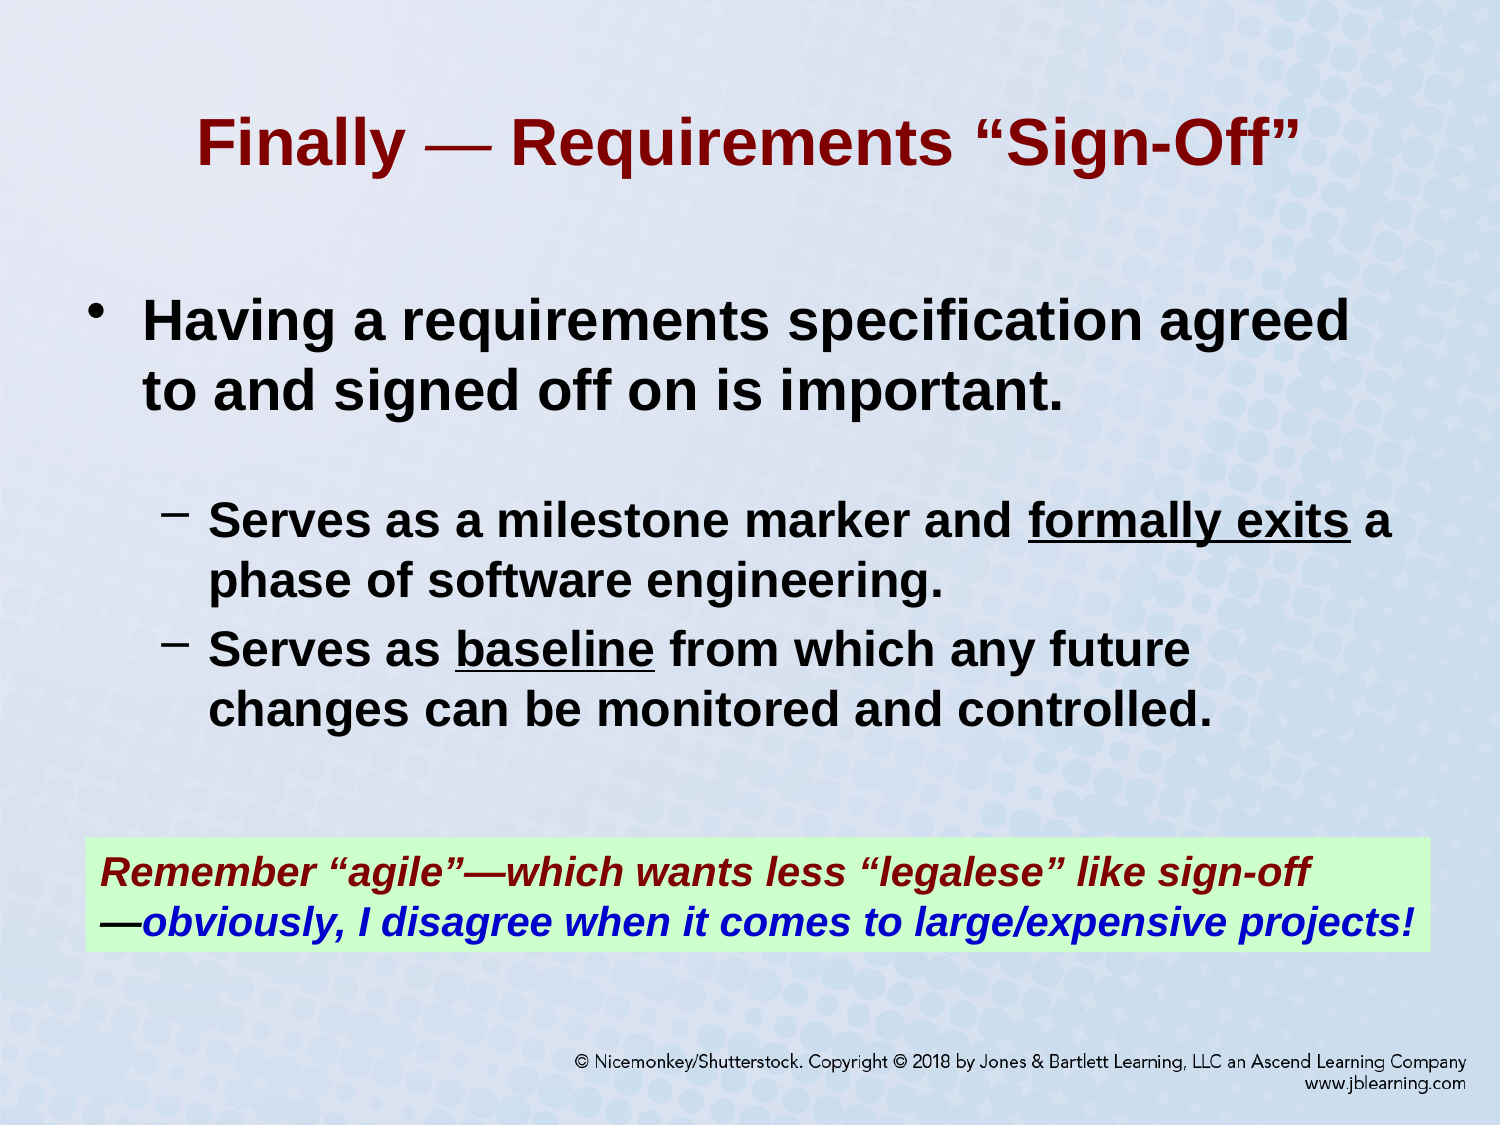

# Finally — Requirements “Sign-Off”
Having a requirements specification agreed to and signed off on is important.

Serves as a milestone marker and formally exits a phase of software engineering.
Serves as baseline from which any future changes can be monitored and controlled.
Remember “agile”—which wants less “legalese” like sign-off
—obviously, I disagree when it comes to large/expensive projects!